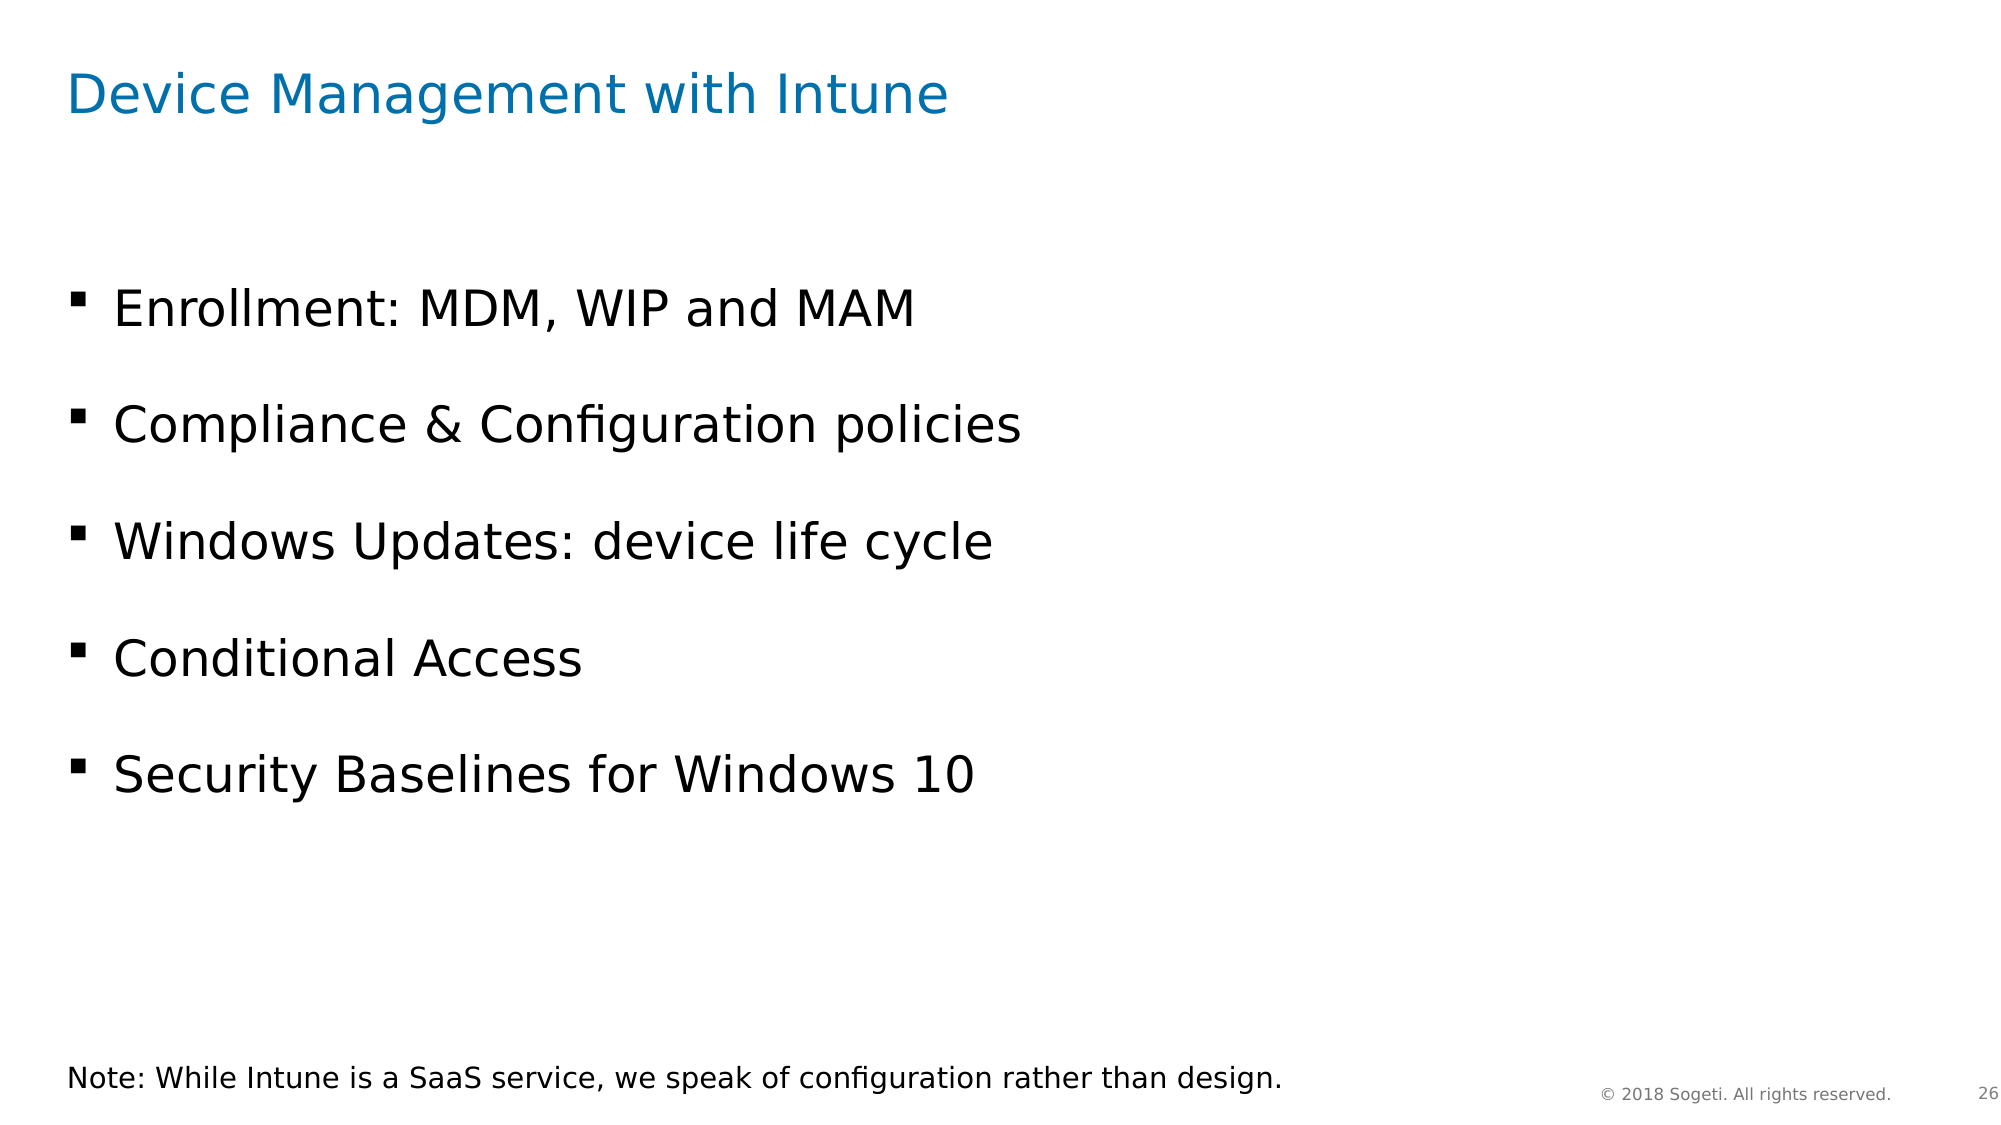

# Device Management with Intune

Enrollment: MDM, WIP and MAM

Compliance & Configuration policies

Windows Updates: device life cycle

Conditional Access

Security Baselines for Windows 10

Note: While Intune is a SaaS service, we speak of configuration rather than design.